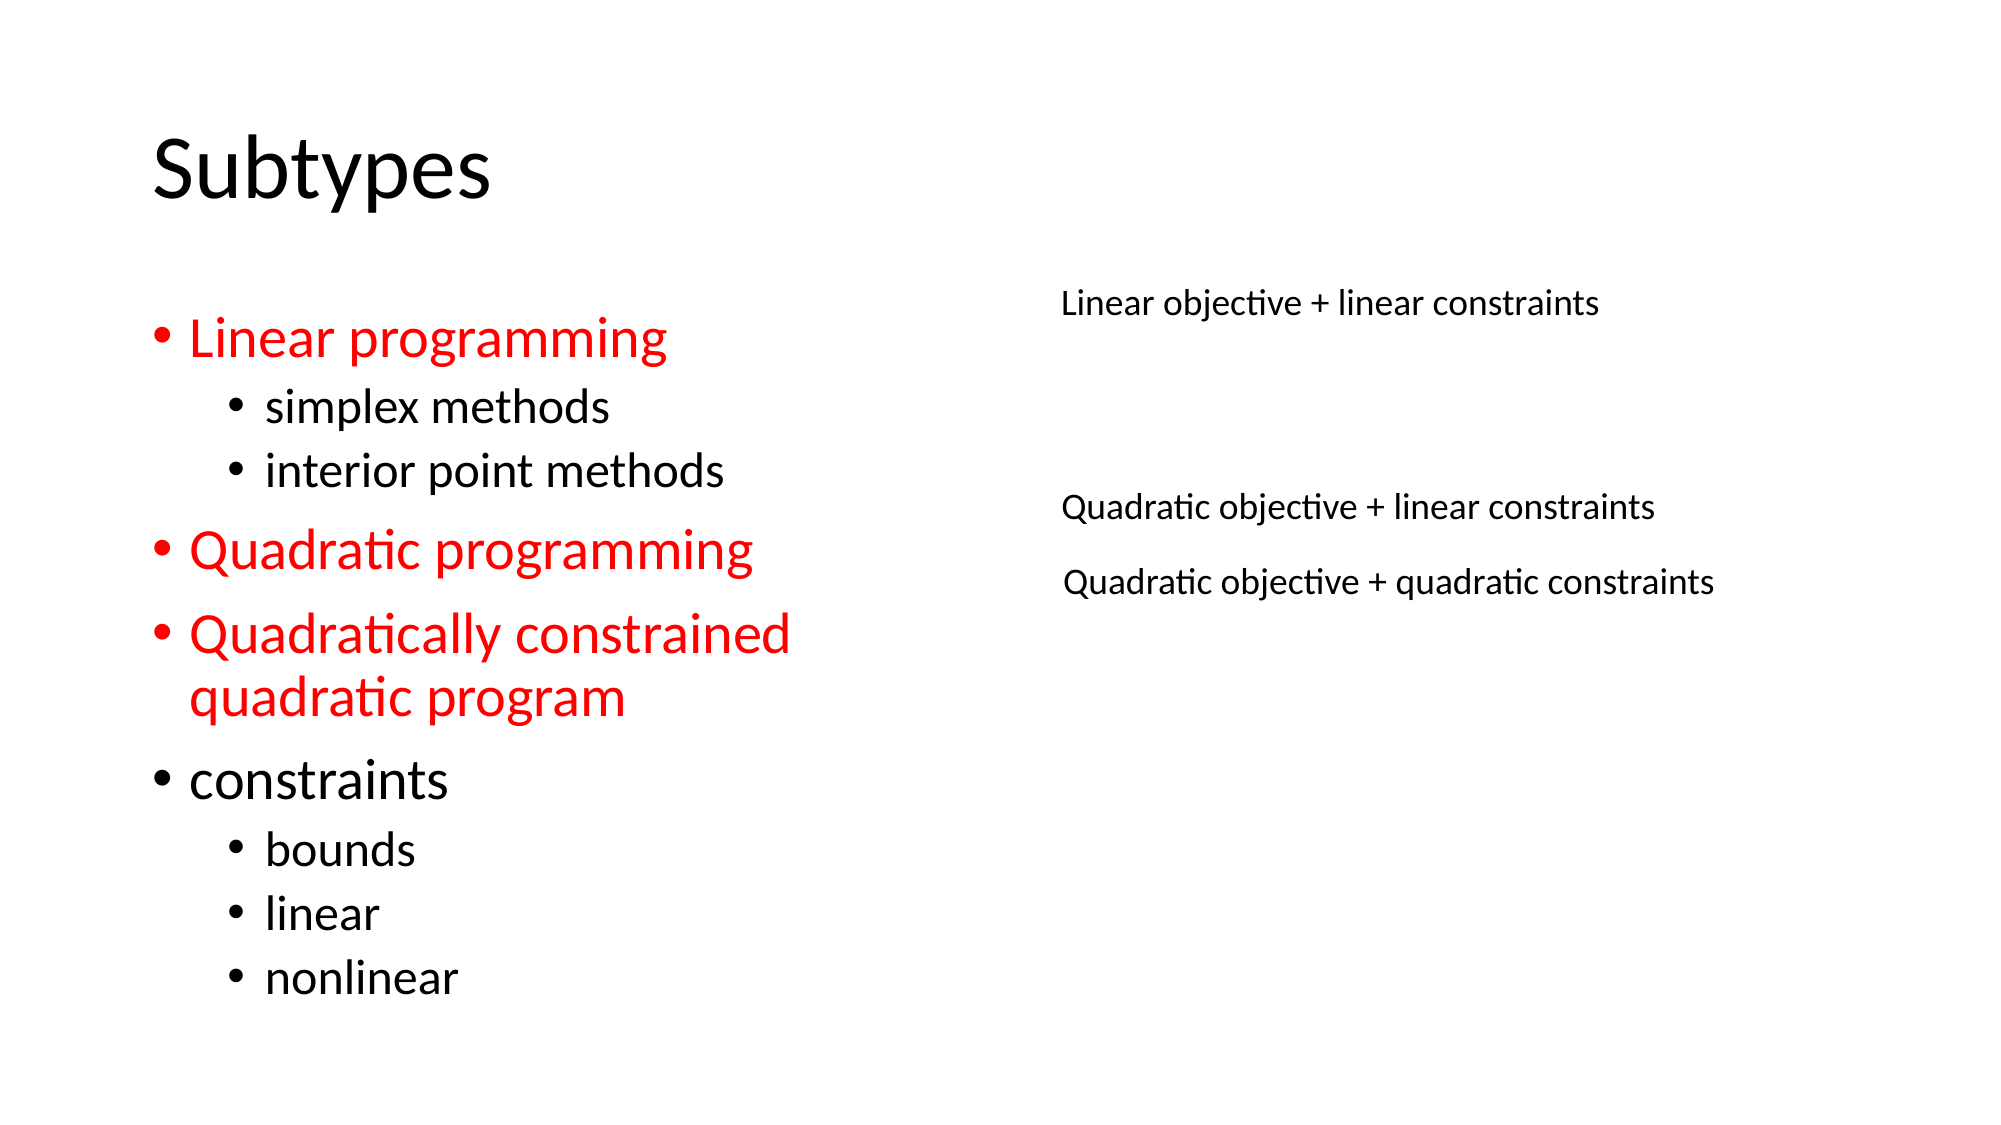

# Subtypes
Linear objective + linear constraints
Linear programming
simplex methods
interior point methods
Quadratic programming
Quadratically constrained
quadratic program
constraints
bounds
linear
nonlinear
Quadratic objective + linear constraints
Quadratic objective + quadratic constraints